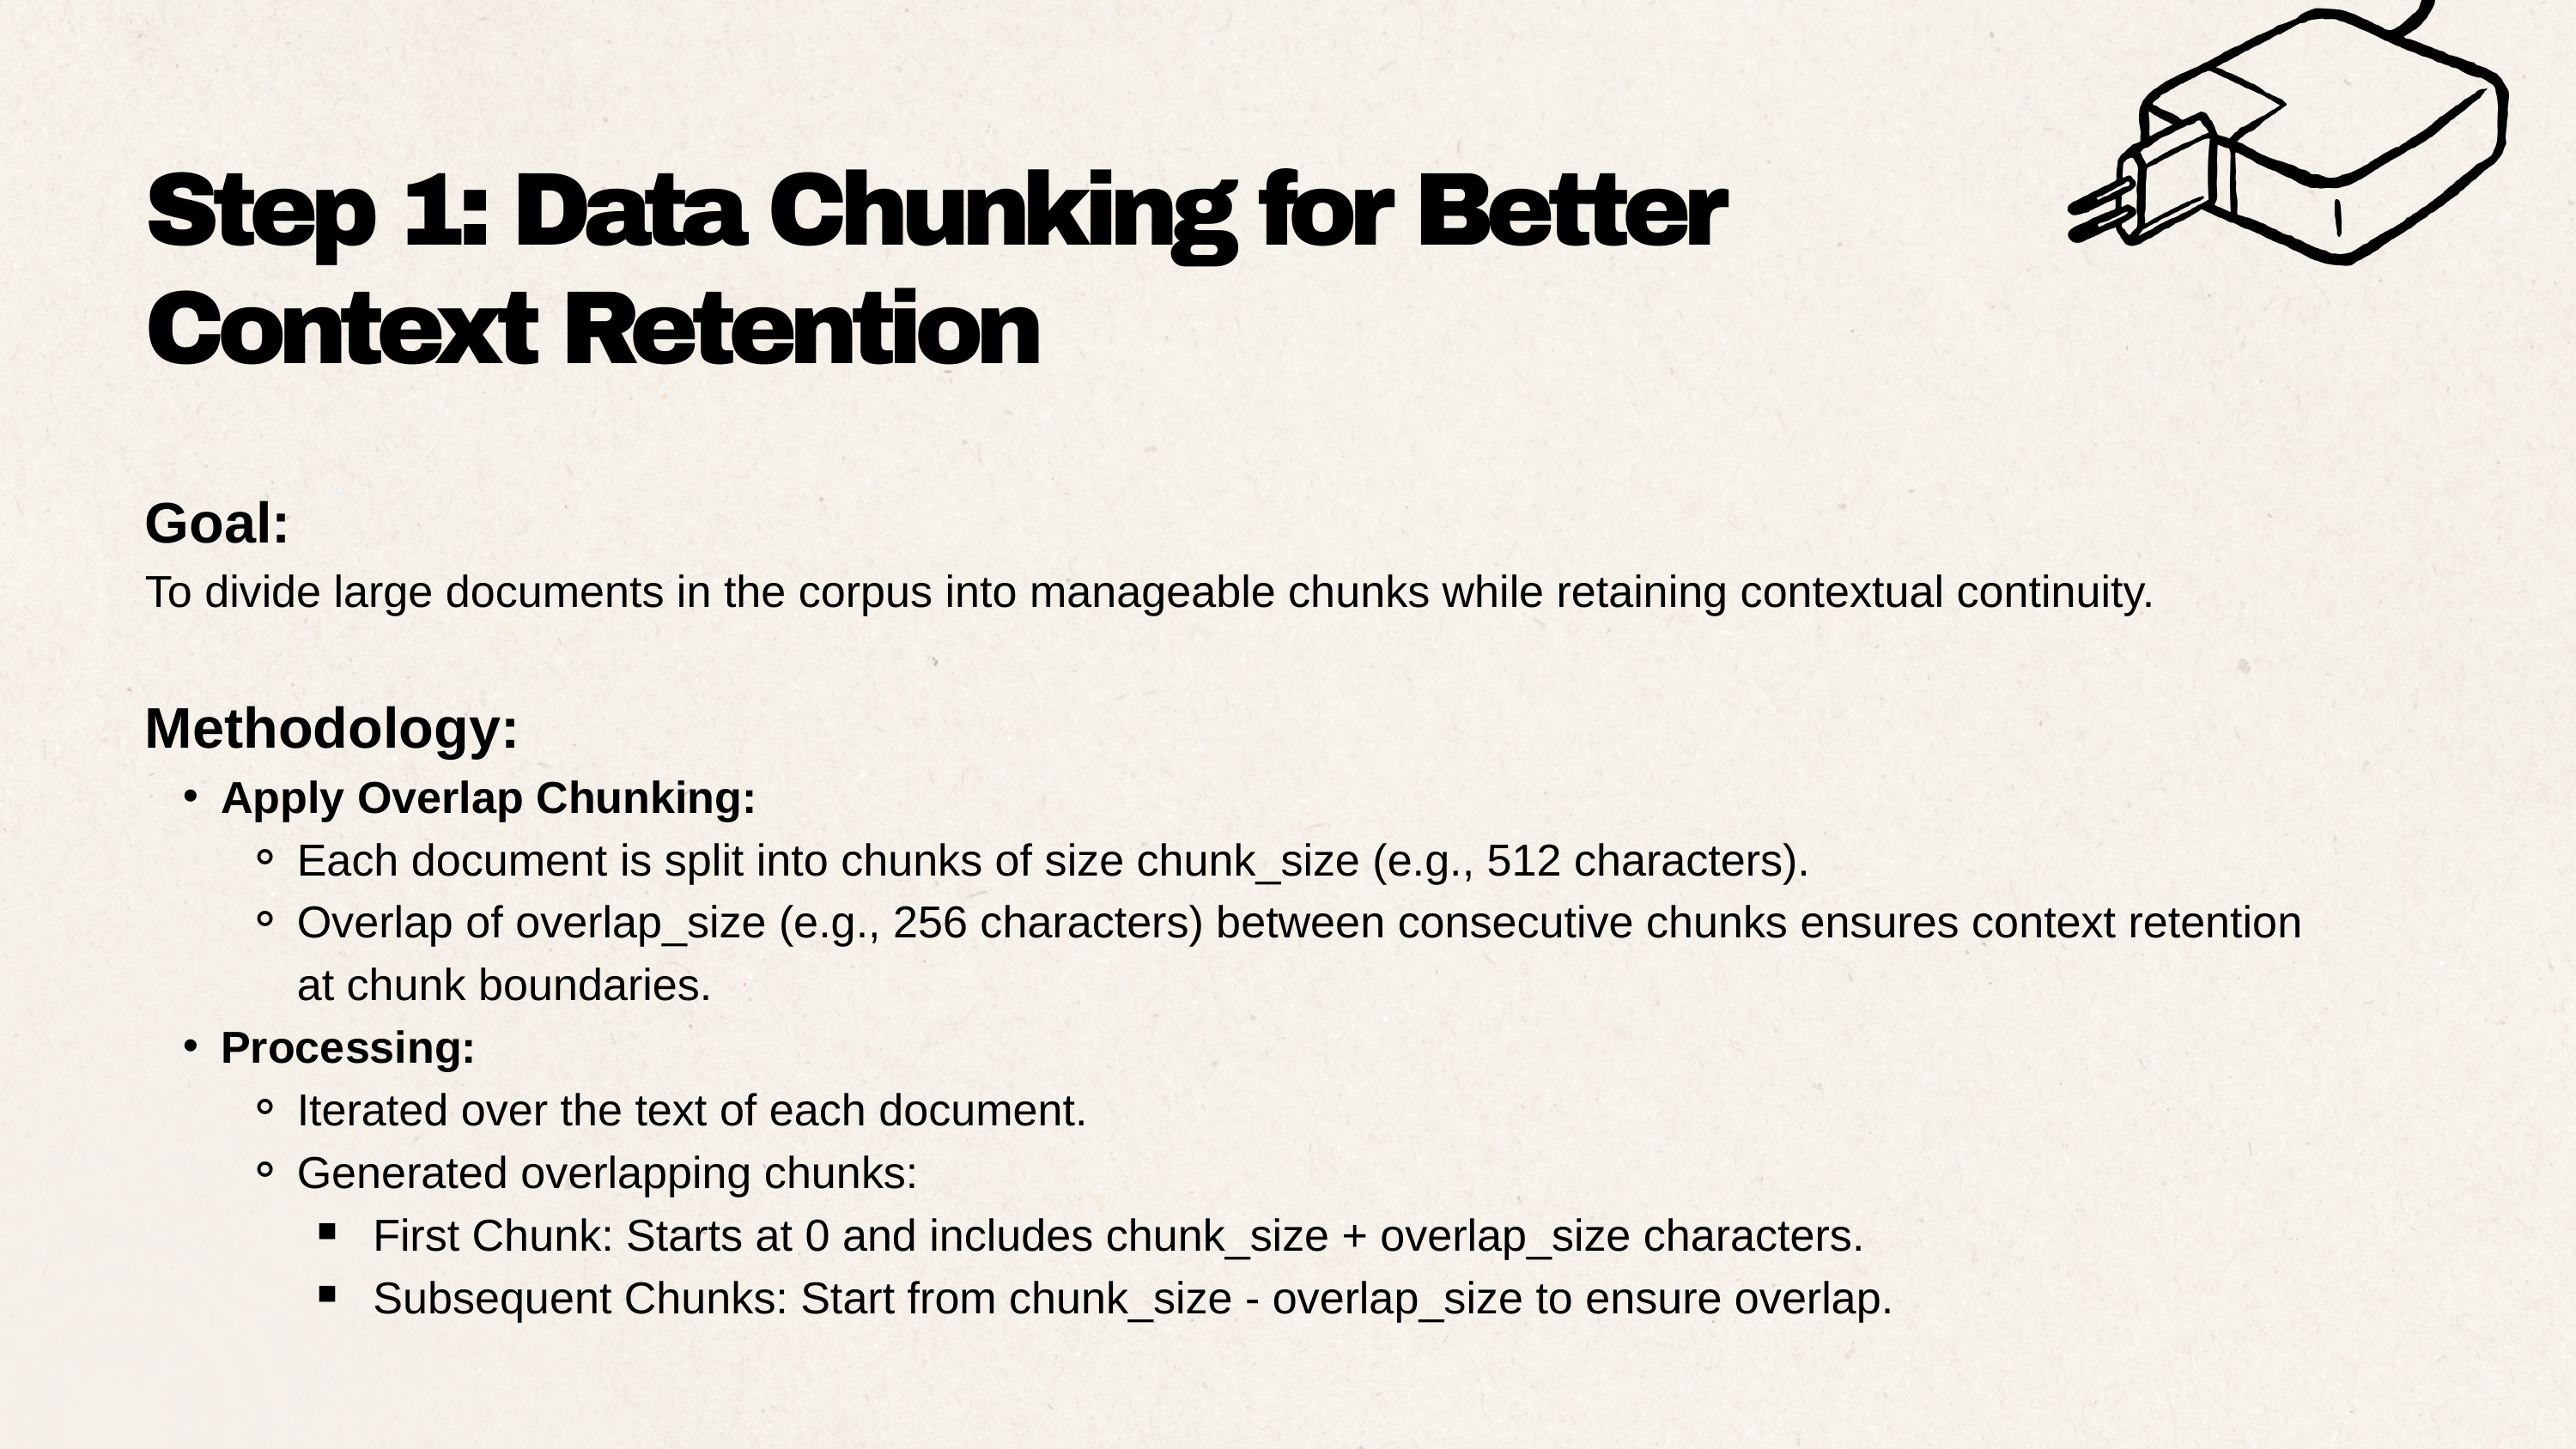

Step 1: Data Chunking for Better Context Retention
Goal:
To divide large documents in the corpus into manageable chunks while retaining contextual continuity.

Methodology:
Apply Overlap Chunking:
Each document is split into chunks of size chunk_size (e.g., 512 characters).
Overlap of overlap_size (e.g., 256 characters) between consecutive chunks ensures context retention at chunk boundaries.
Processing:
Iterated over the text of each document.
Generated overlapping chunks:
First Chunk: Starts at 0 and includes chunk_size + overlap_size characters.
Subsequent Chunks: Start from chunk_size - overlap_size to ensure overlap.